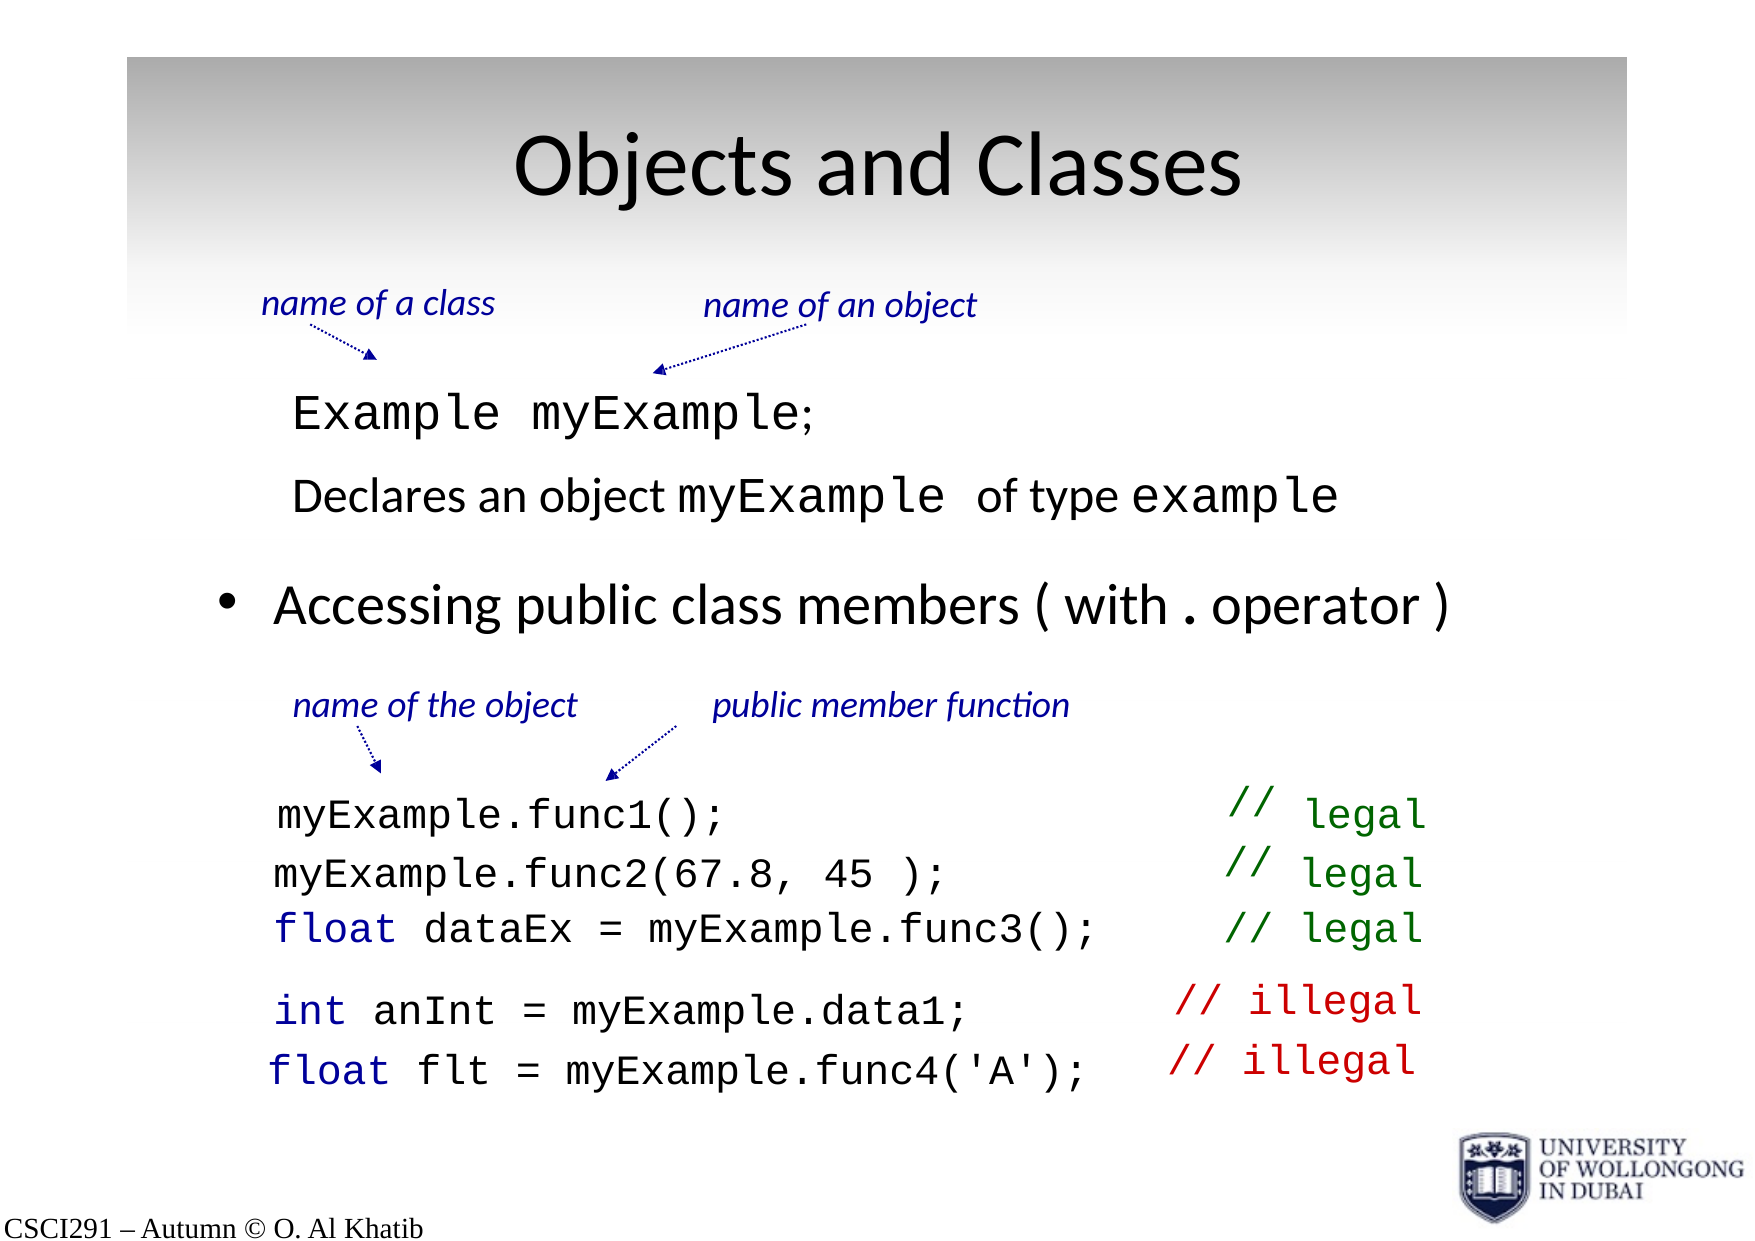

# Objects and Classes
name of a class
name of an object

Example myExample;
Declares an object myExample of type example
Accessing public class members ( with . operator )
name of the object	public member function

| myExample.func1(); myExample.func2(67.8, 45 ); | // // | legal legal |
| --- | --- | --- |
| float dataEx = myExample.func3(); | // | legal |
int anInt = myExample.data1; float flt = myExample.func4('A');
// illegal
// illegal